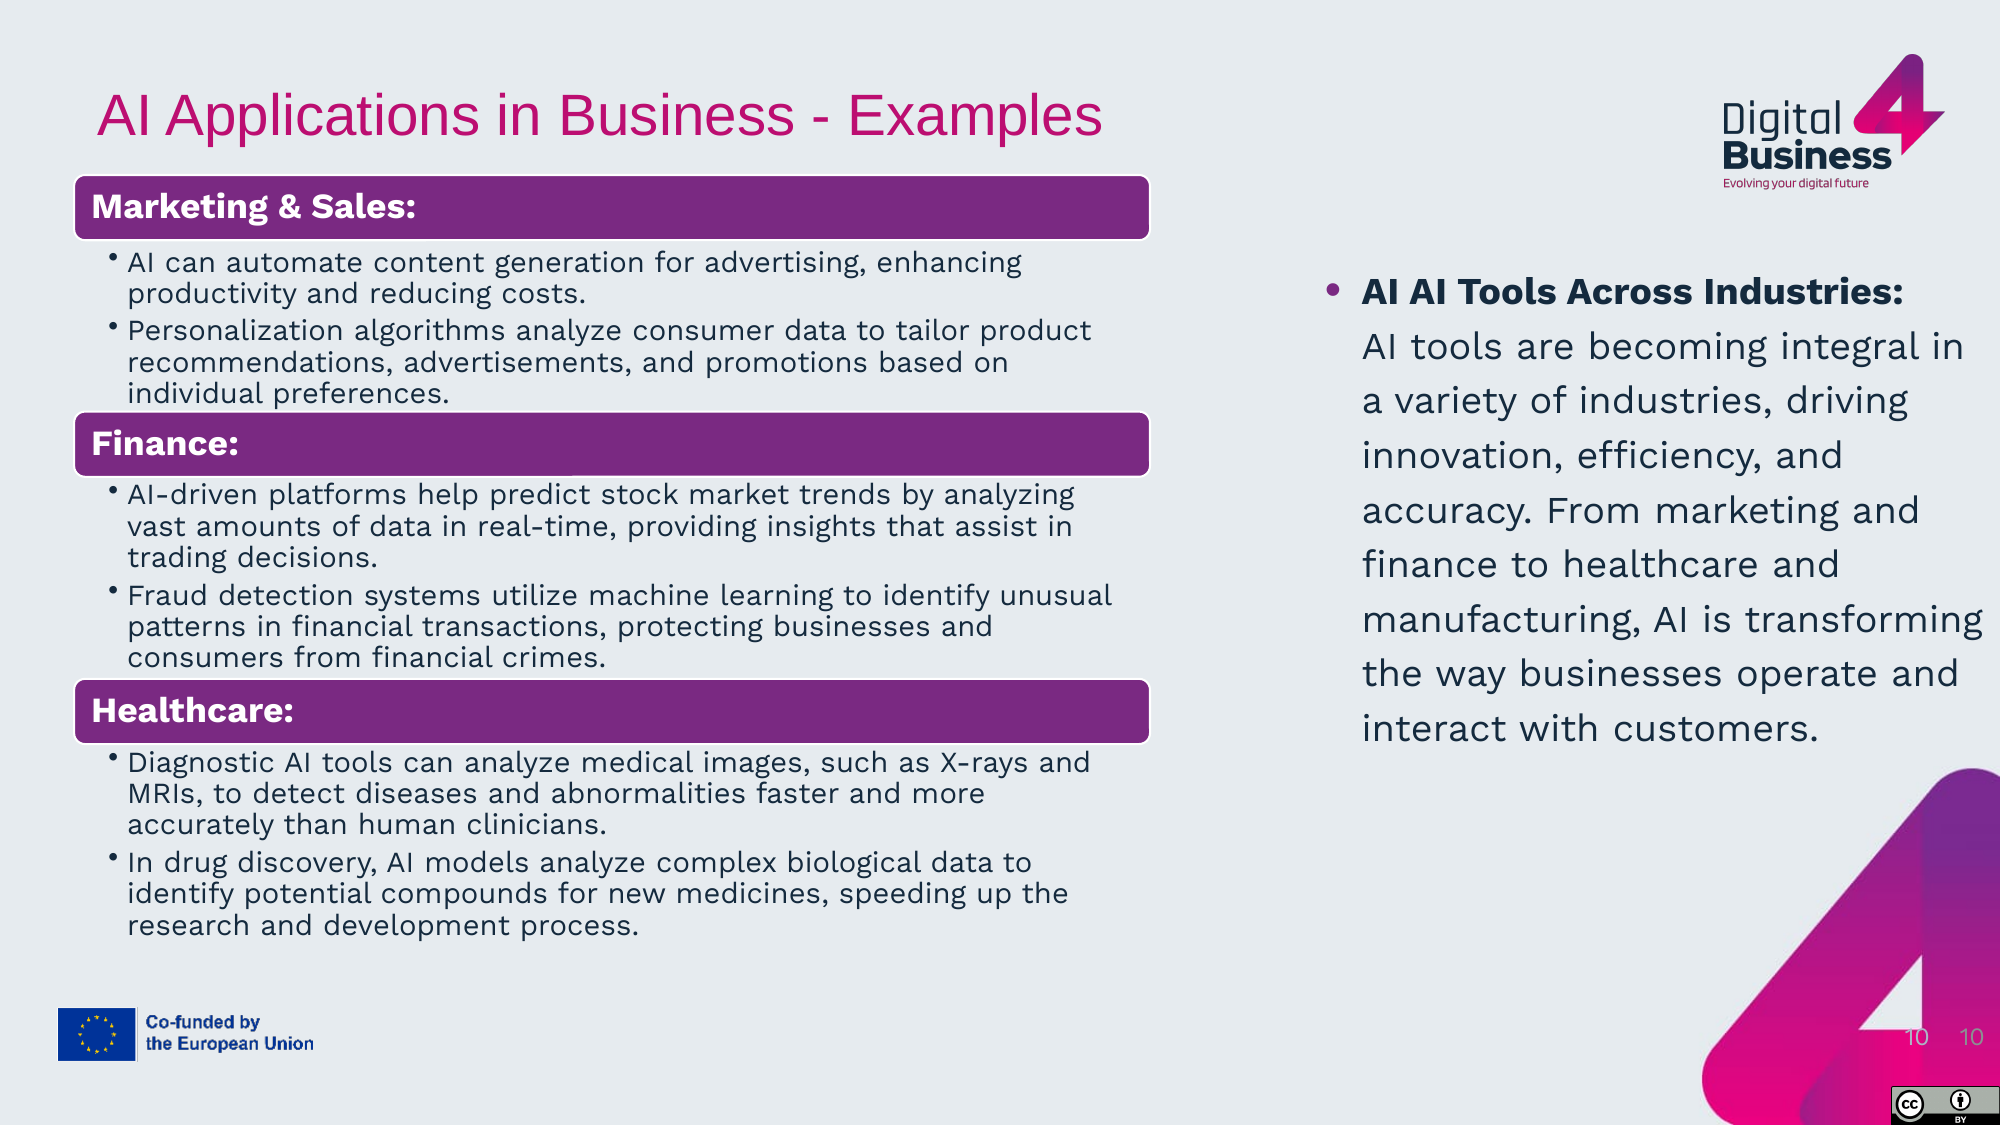

# AI Applications in Business - Examples
Marketing & Sales:
AI can automate content generation for advertising, enhancing productivity and reducing costs.
Personalization algorithms analyze consumer data to tailor product recommendations, advertisements, and promotions based on individual preferences.
Finance:
AI-driven platforms help predict stock market trends by analyzing vast amounts of data in real-time, providing insights that assist in trading decisions.
Fraud detection systems utilize machine learning to identify unusual patterns in financial transactions, protecting businesses and consumers from financial crimes.
Healthcare:
Diagnostic AI tools can analyze medical images, such as X-rays and MRIs, to detect diseases and abnormalities faster and more accurately than human clinicians.
In drug discovery, AI models analyze complex biological data to identify potential compounds for new medicines, speeding up the research and development process.
AI AI Tools Across Industries:
AI tools are becoming integral in a variety of industries, driving innovation, efficiency, and accuracy. From marketing and finance to healthcare and manufacturing, AI is transforming the way businesses operate and interact with customers.
10